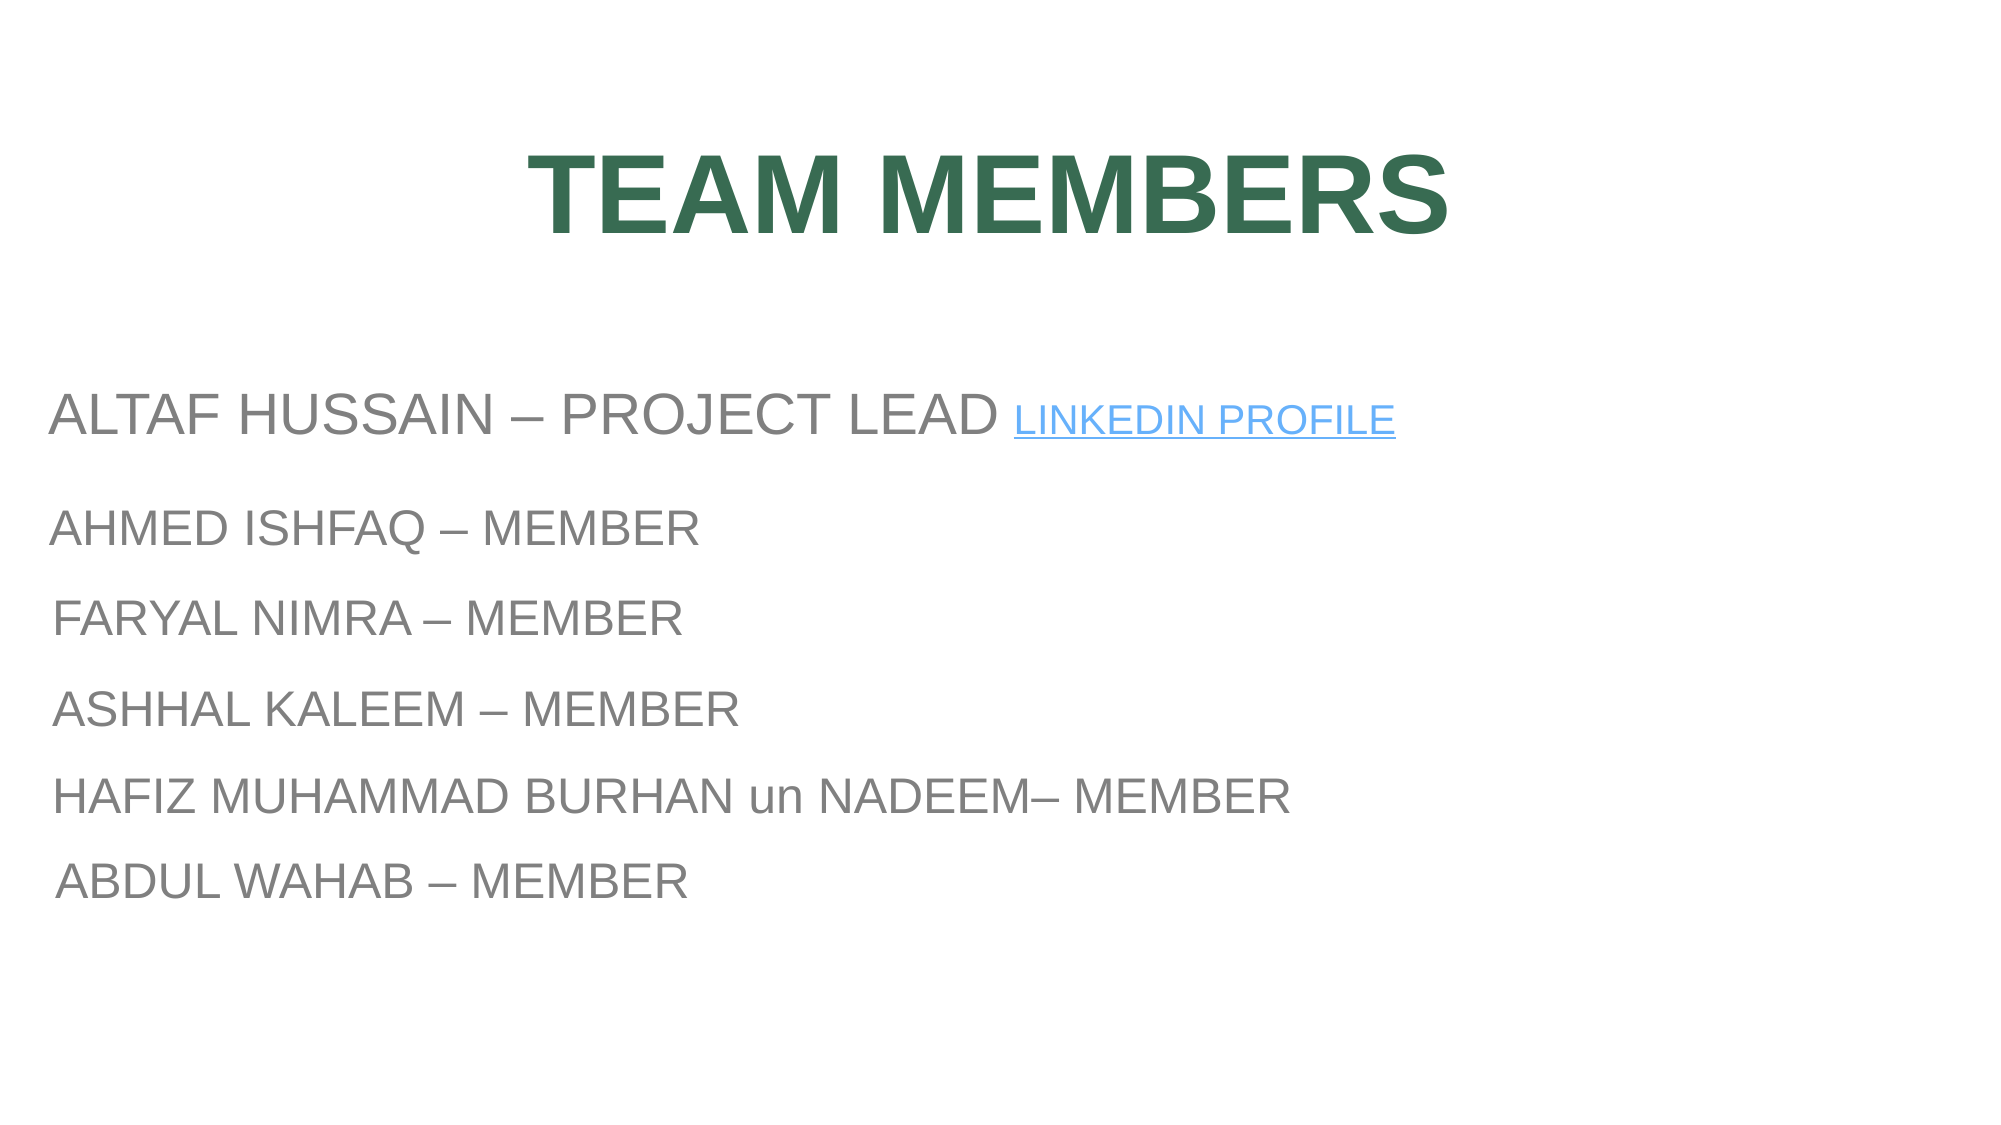

TEAM MEMBERS
ALTAF HUSSAIN – PROJECT LEAD LINKEDIN PROFILE
AHMED ISHFAQ – MEMBER
FARYAL NIMRA – MEMBER
ASHHAL KALEEM – MEMBER
HAFIZ MUHAMMAD BURHAN un NADEEM– MEMBER
ABDUL WAHAB – MEMBER